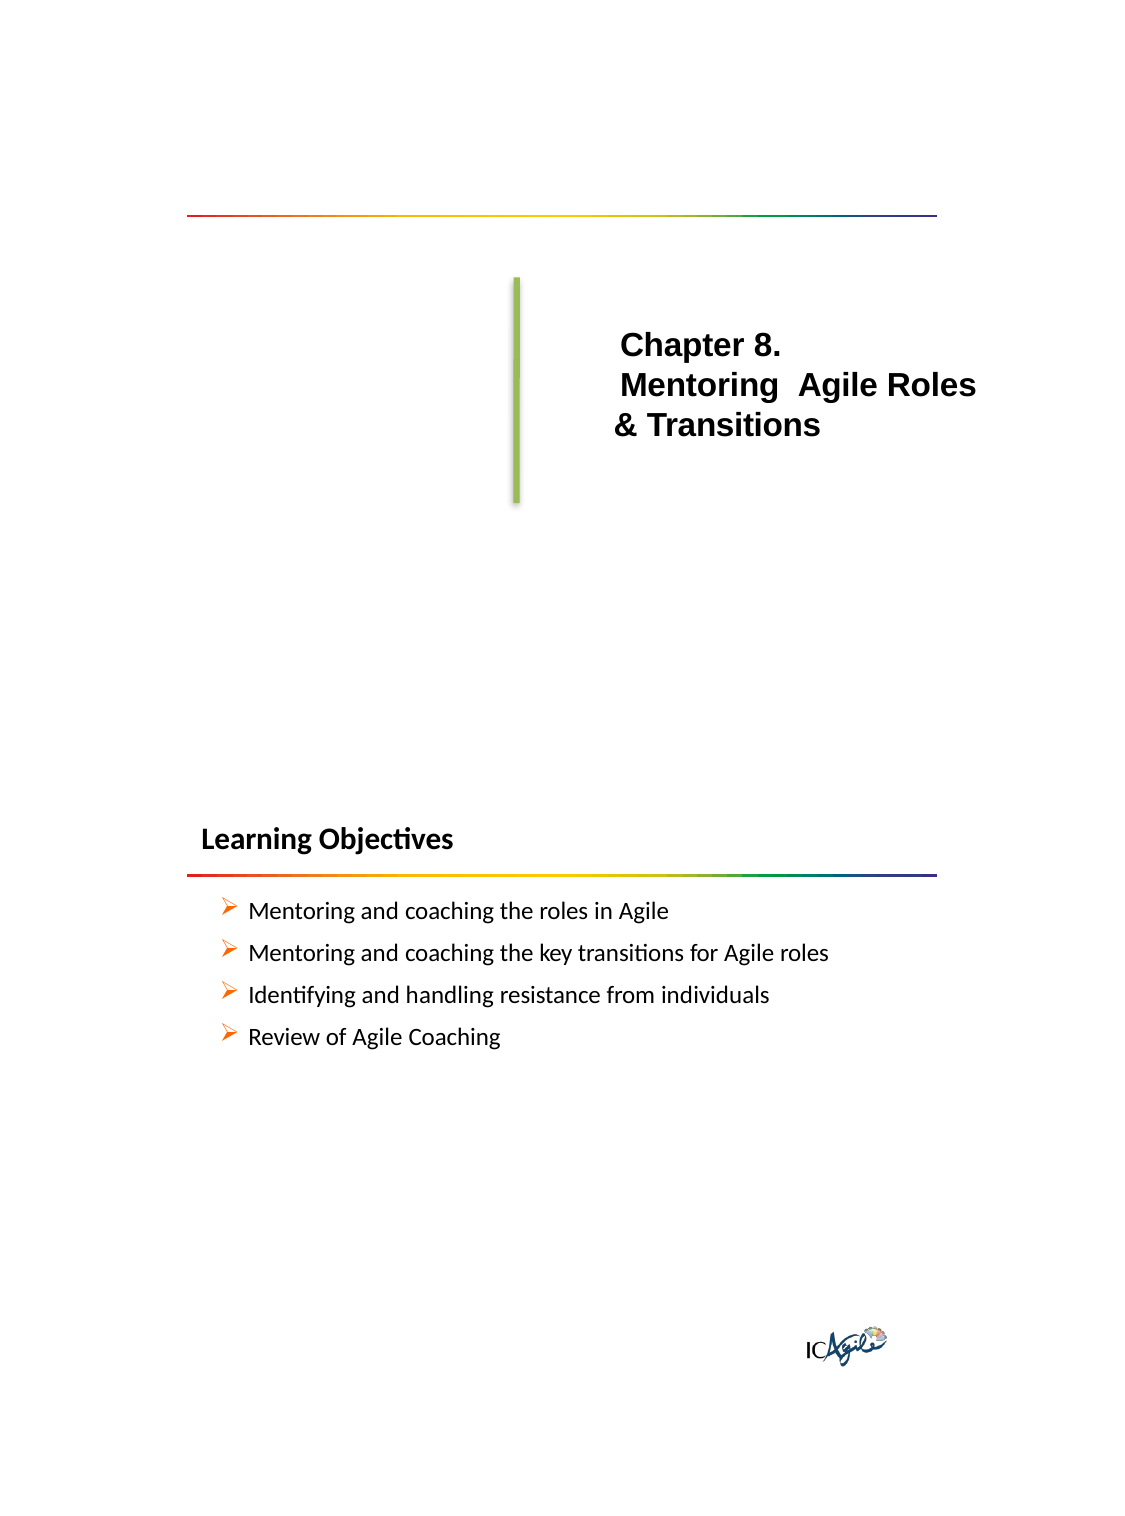

Chapter 8.
Mentoring  Agile Roles  & Transitions
Learning Objectives

Mentoring and coaching the roles in Agile
Mentoring and coaching the key transitions for Agile roles
Identifying and handling resistance from individuals
Review of Agile Coaching